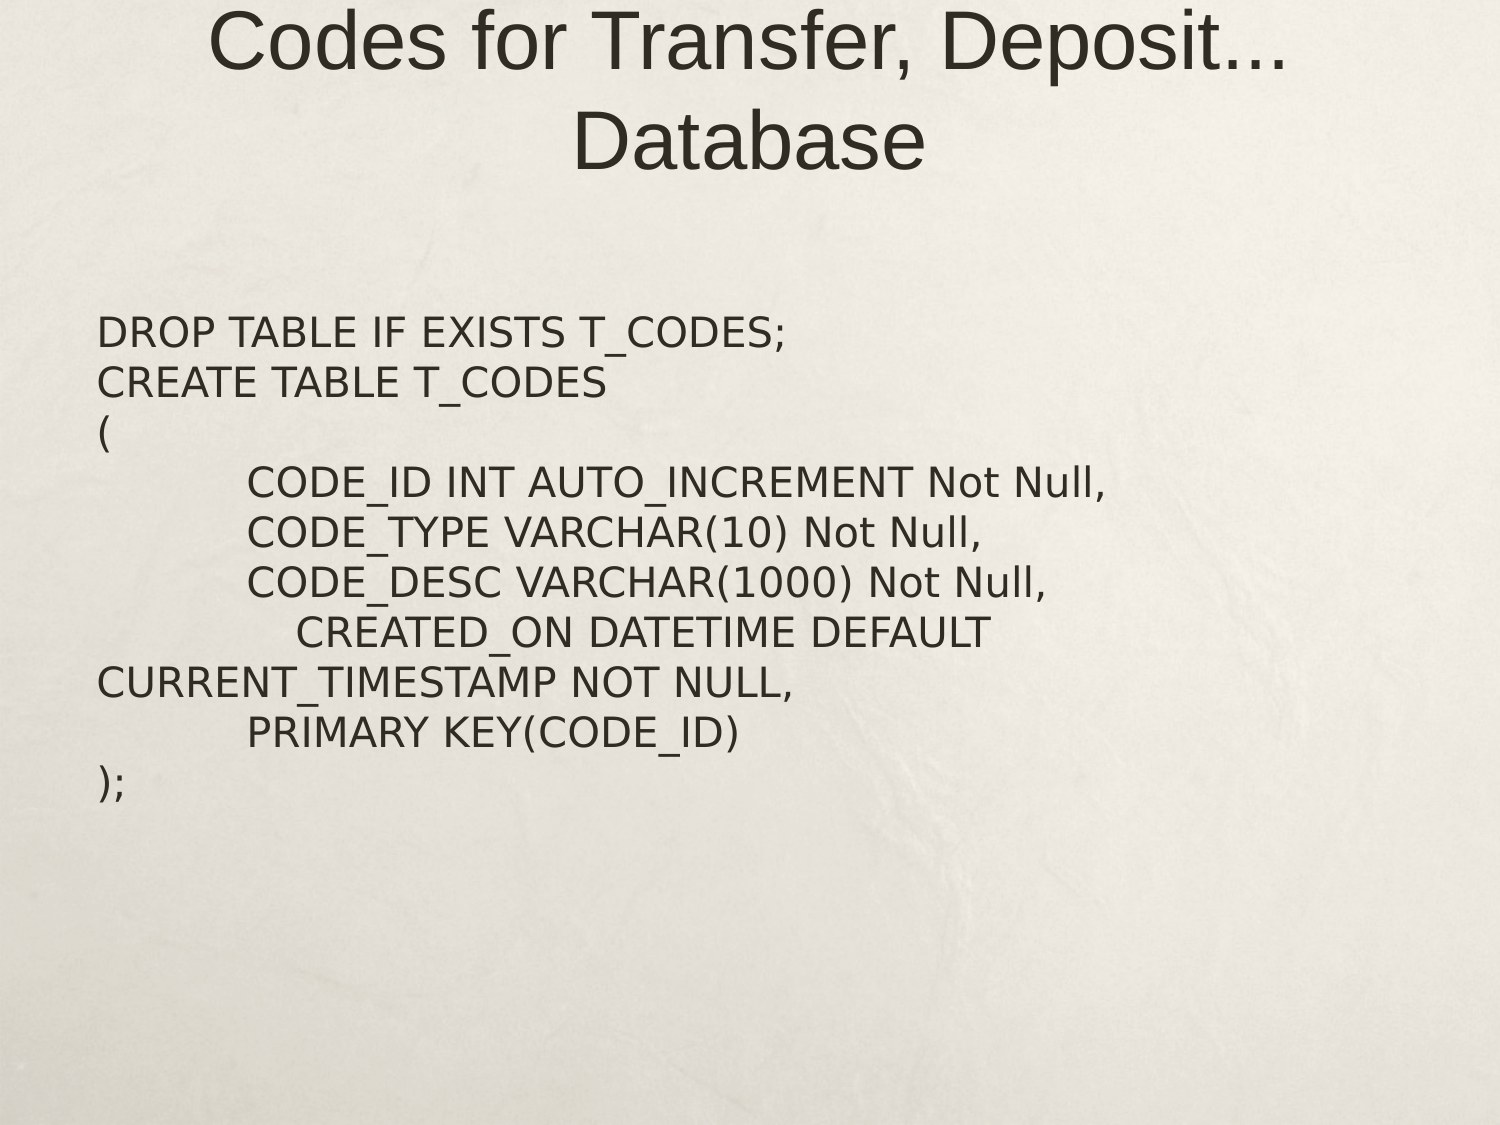

Codes for Transfer, Deposit... Database

DROP TABLE IF EXISTS T_CODES;
CREATE TABLE T_CODES
(
	CODE_ID INT AUTO_INCREMENT Not Null,
	CODE_TYPE VARCHAR(10) Not Null,
	CODE_DESC VARCHAR(1000) Not Null,
               CREATED_ON DATETIME DEFAULT CURRENT_TIMESTAMP NOT NULL,
	PRIMARY KEY(CODE_ID)
);